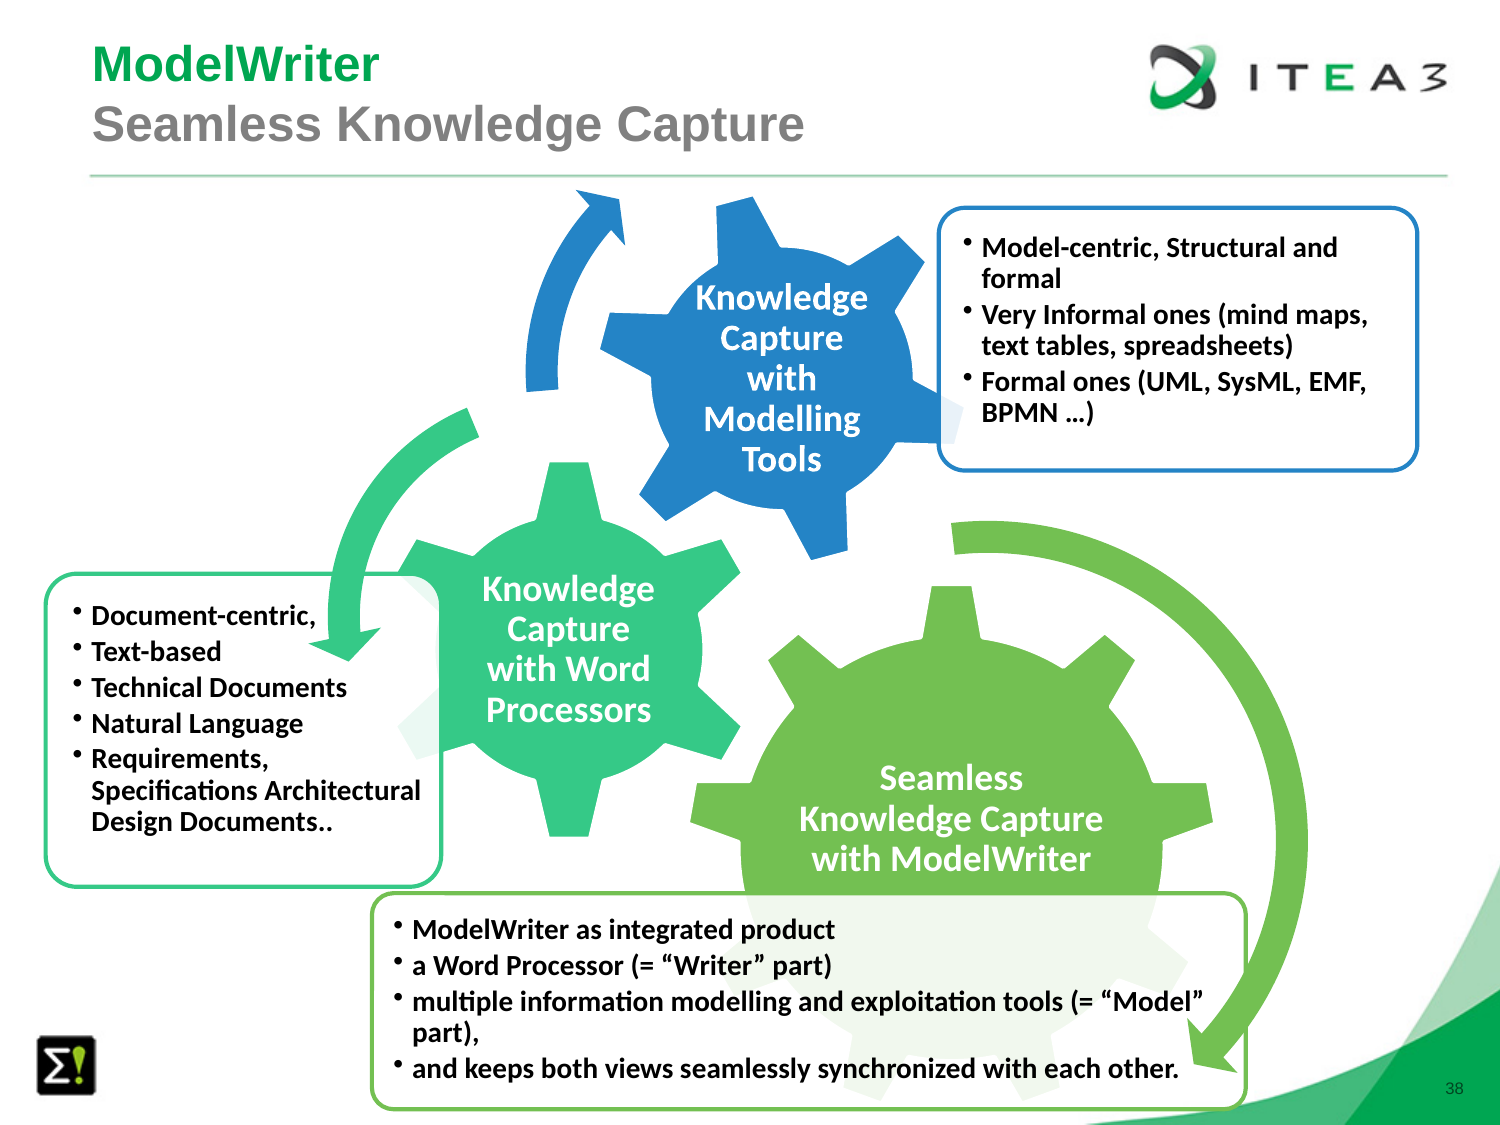

# ModelWriter Seamless Knowledge Capture
Seamless Knowledge Capture with ModelWriter

ModelWriter as integrated product
a Word Processor (= “Writer” part)
multiple information modelling and exploitation tools (= “Model” part),
and keeps both views seamlessly synchronized with each other.
Knowledge Capture with Word Processors
Document-centric,
Text-based
Technical Documents
Natural Language
Requirements, Specifications Architectural Design Documents..
Knowledge Capture with Modelling Tools
Model-centric, Structural and formal
Very Informal ones (mind maps, text tables, spreadsheets)
Formal ones (UML, SysML, EMF, BPMN …)